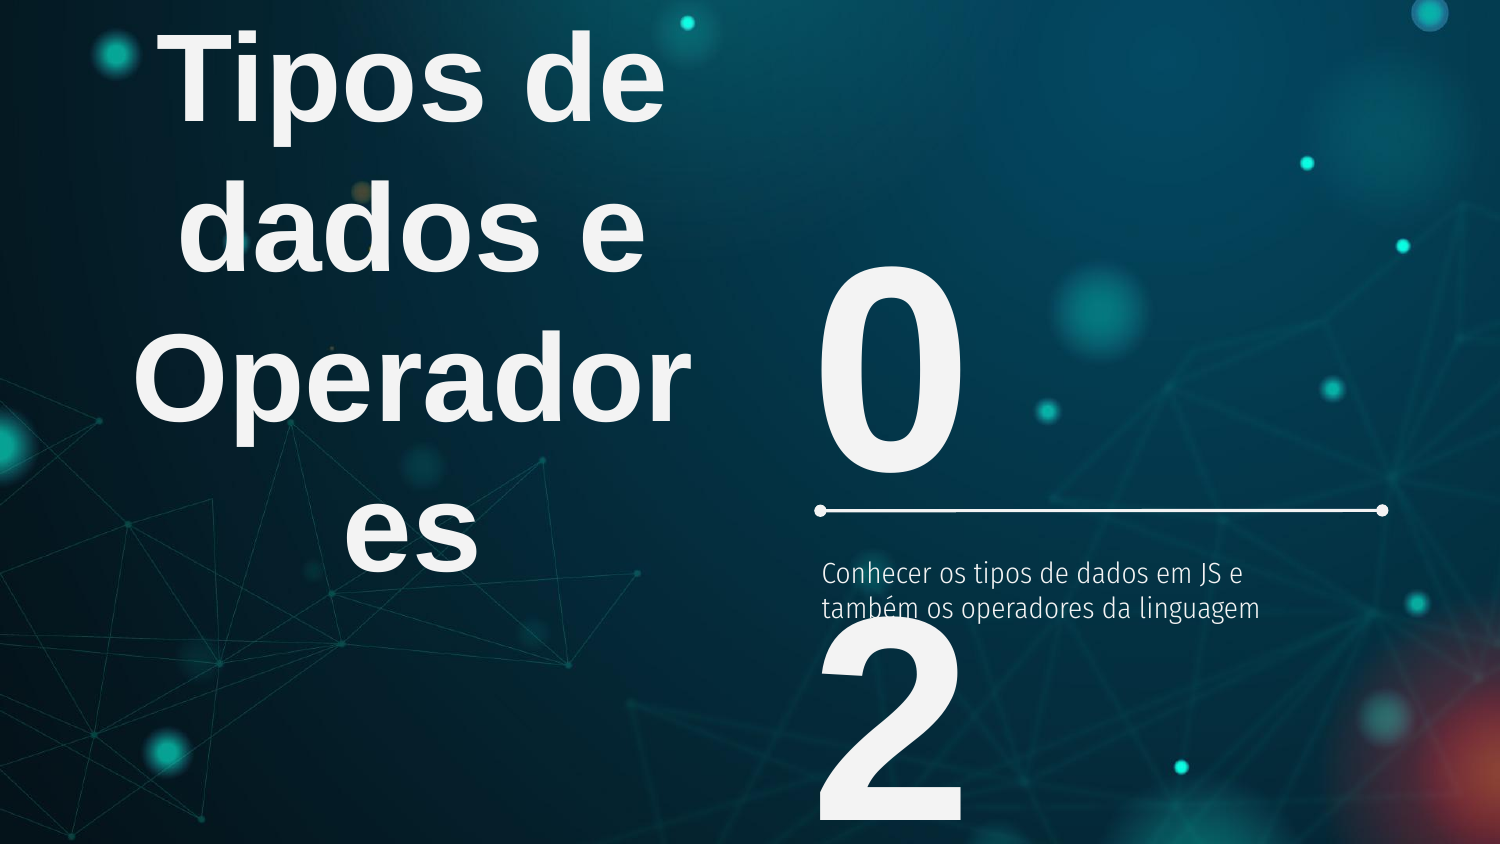

# Tipos de dados e Operadores
02
Conhecer os tipos de dados em JS e também os operadores da linguagem